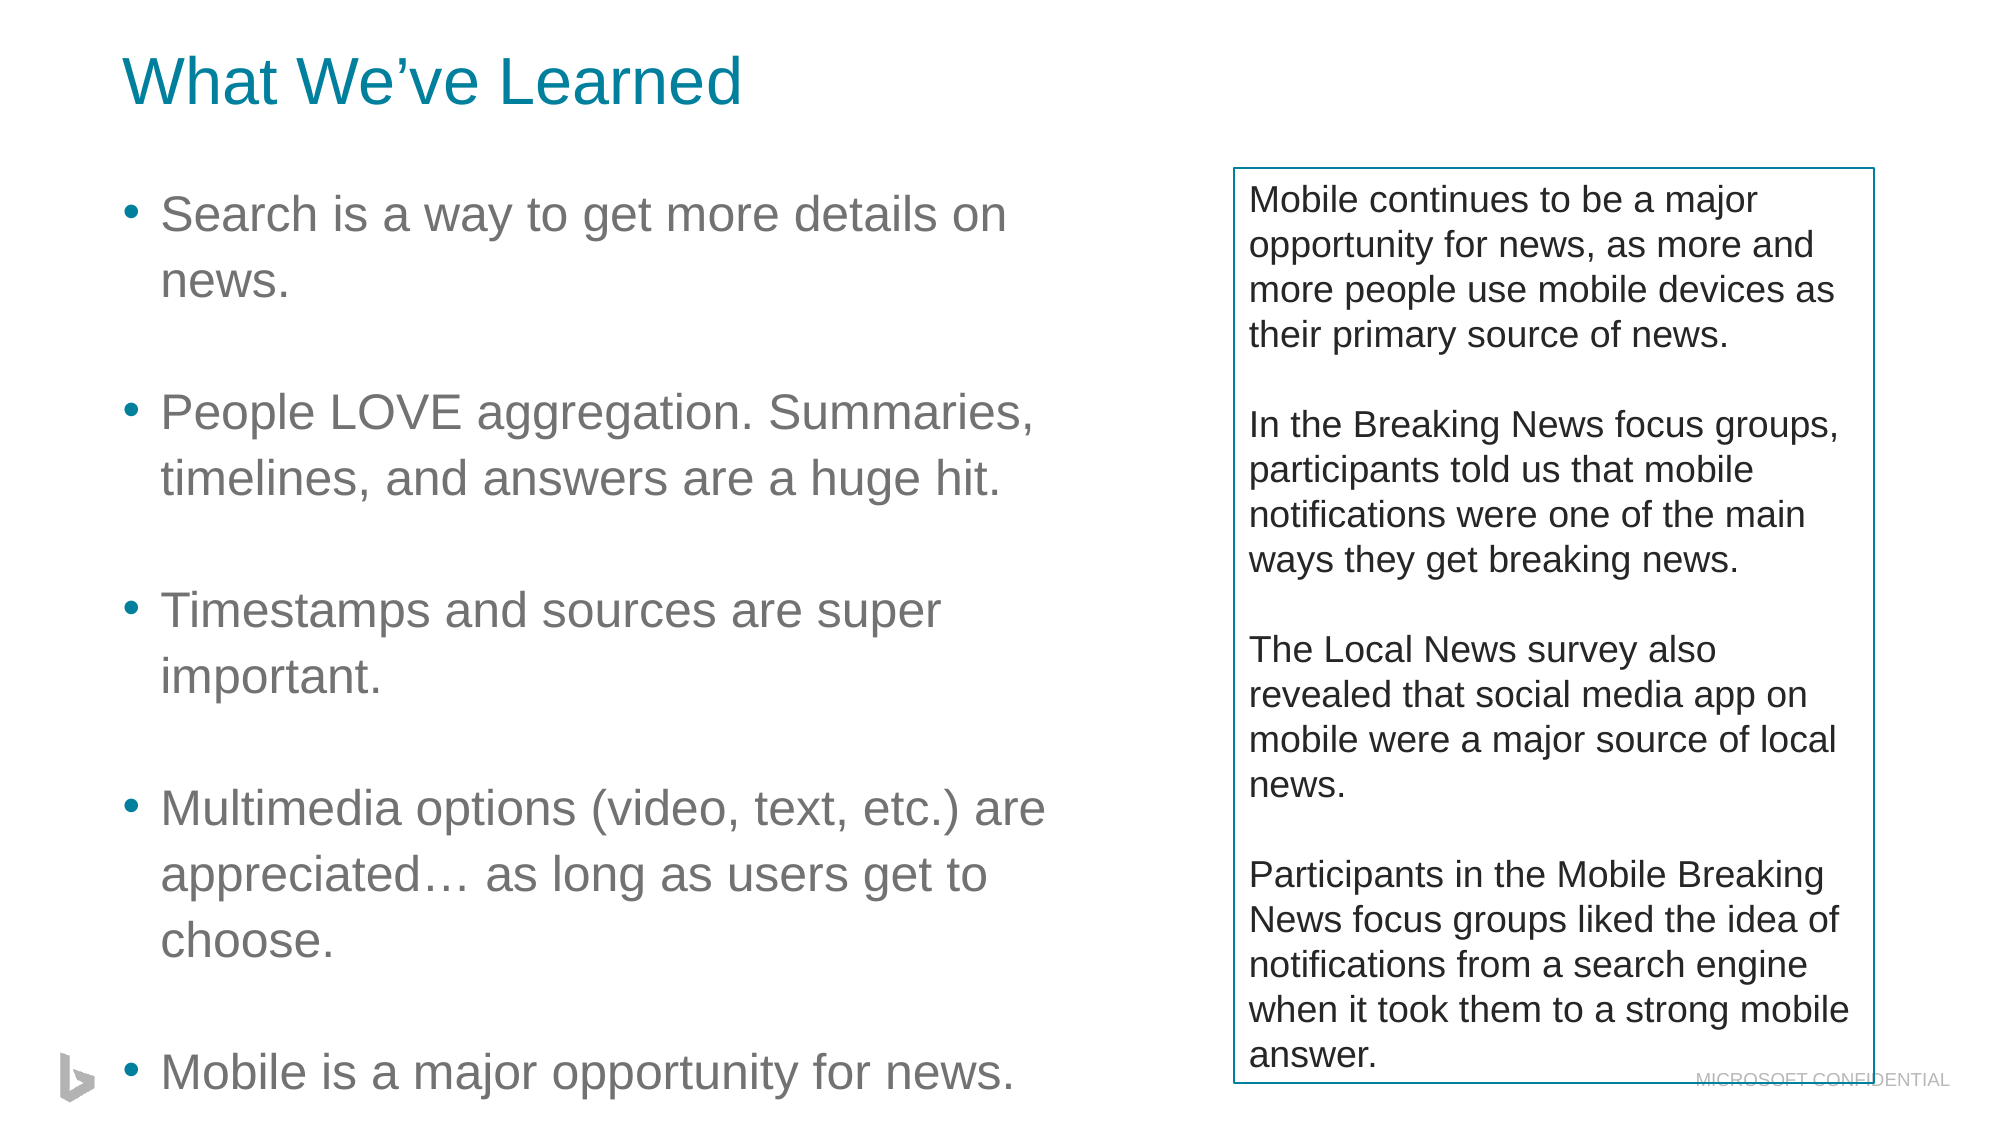

# What We’ve Learned
Search is a way to get more details on news.

People LOVE aggregation. Summaries, timelines, and answers are a huge hit.

Timestamps and sources are super important.

Multimedia options (video, text, etc.) are appreciated… as long as users get to choose.

Mobile is a major opportunity for news.

Mobile continues to be a major opportunity for news, as more and more people use mobile devices as their primary source of news.

In the Breaking News focus groups, participants told us that mobile notifications were one of the main ways they get breaking news.

The Local News survey also revealed that social media app on mobile were a major source of local news.

Participants in the Mobile Breaking News focus groups liked the idea of notifications from a search engine when it took them to a strong mobile answer.